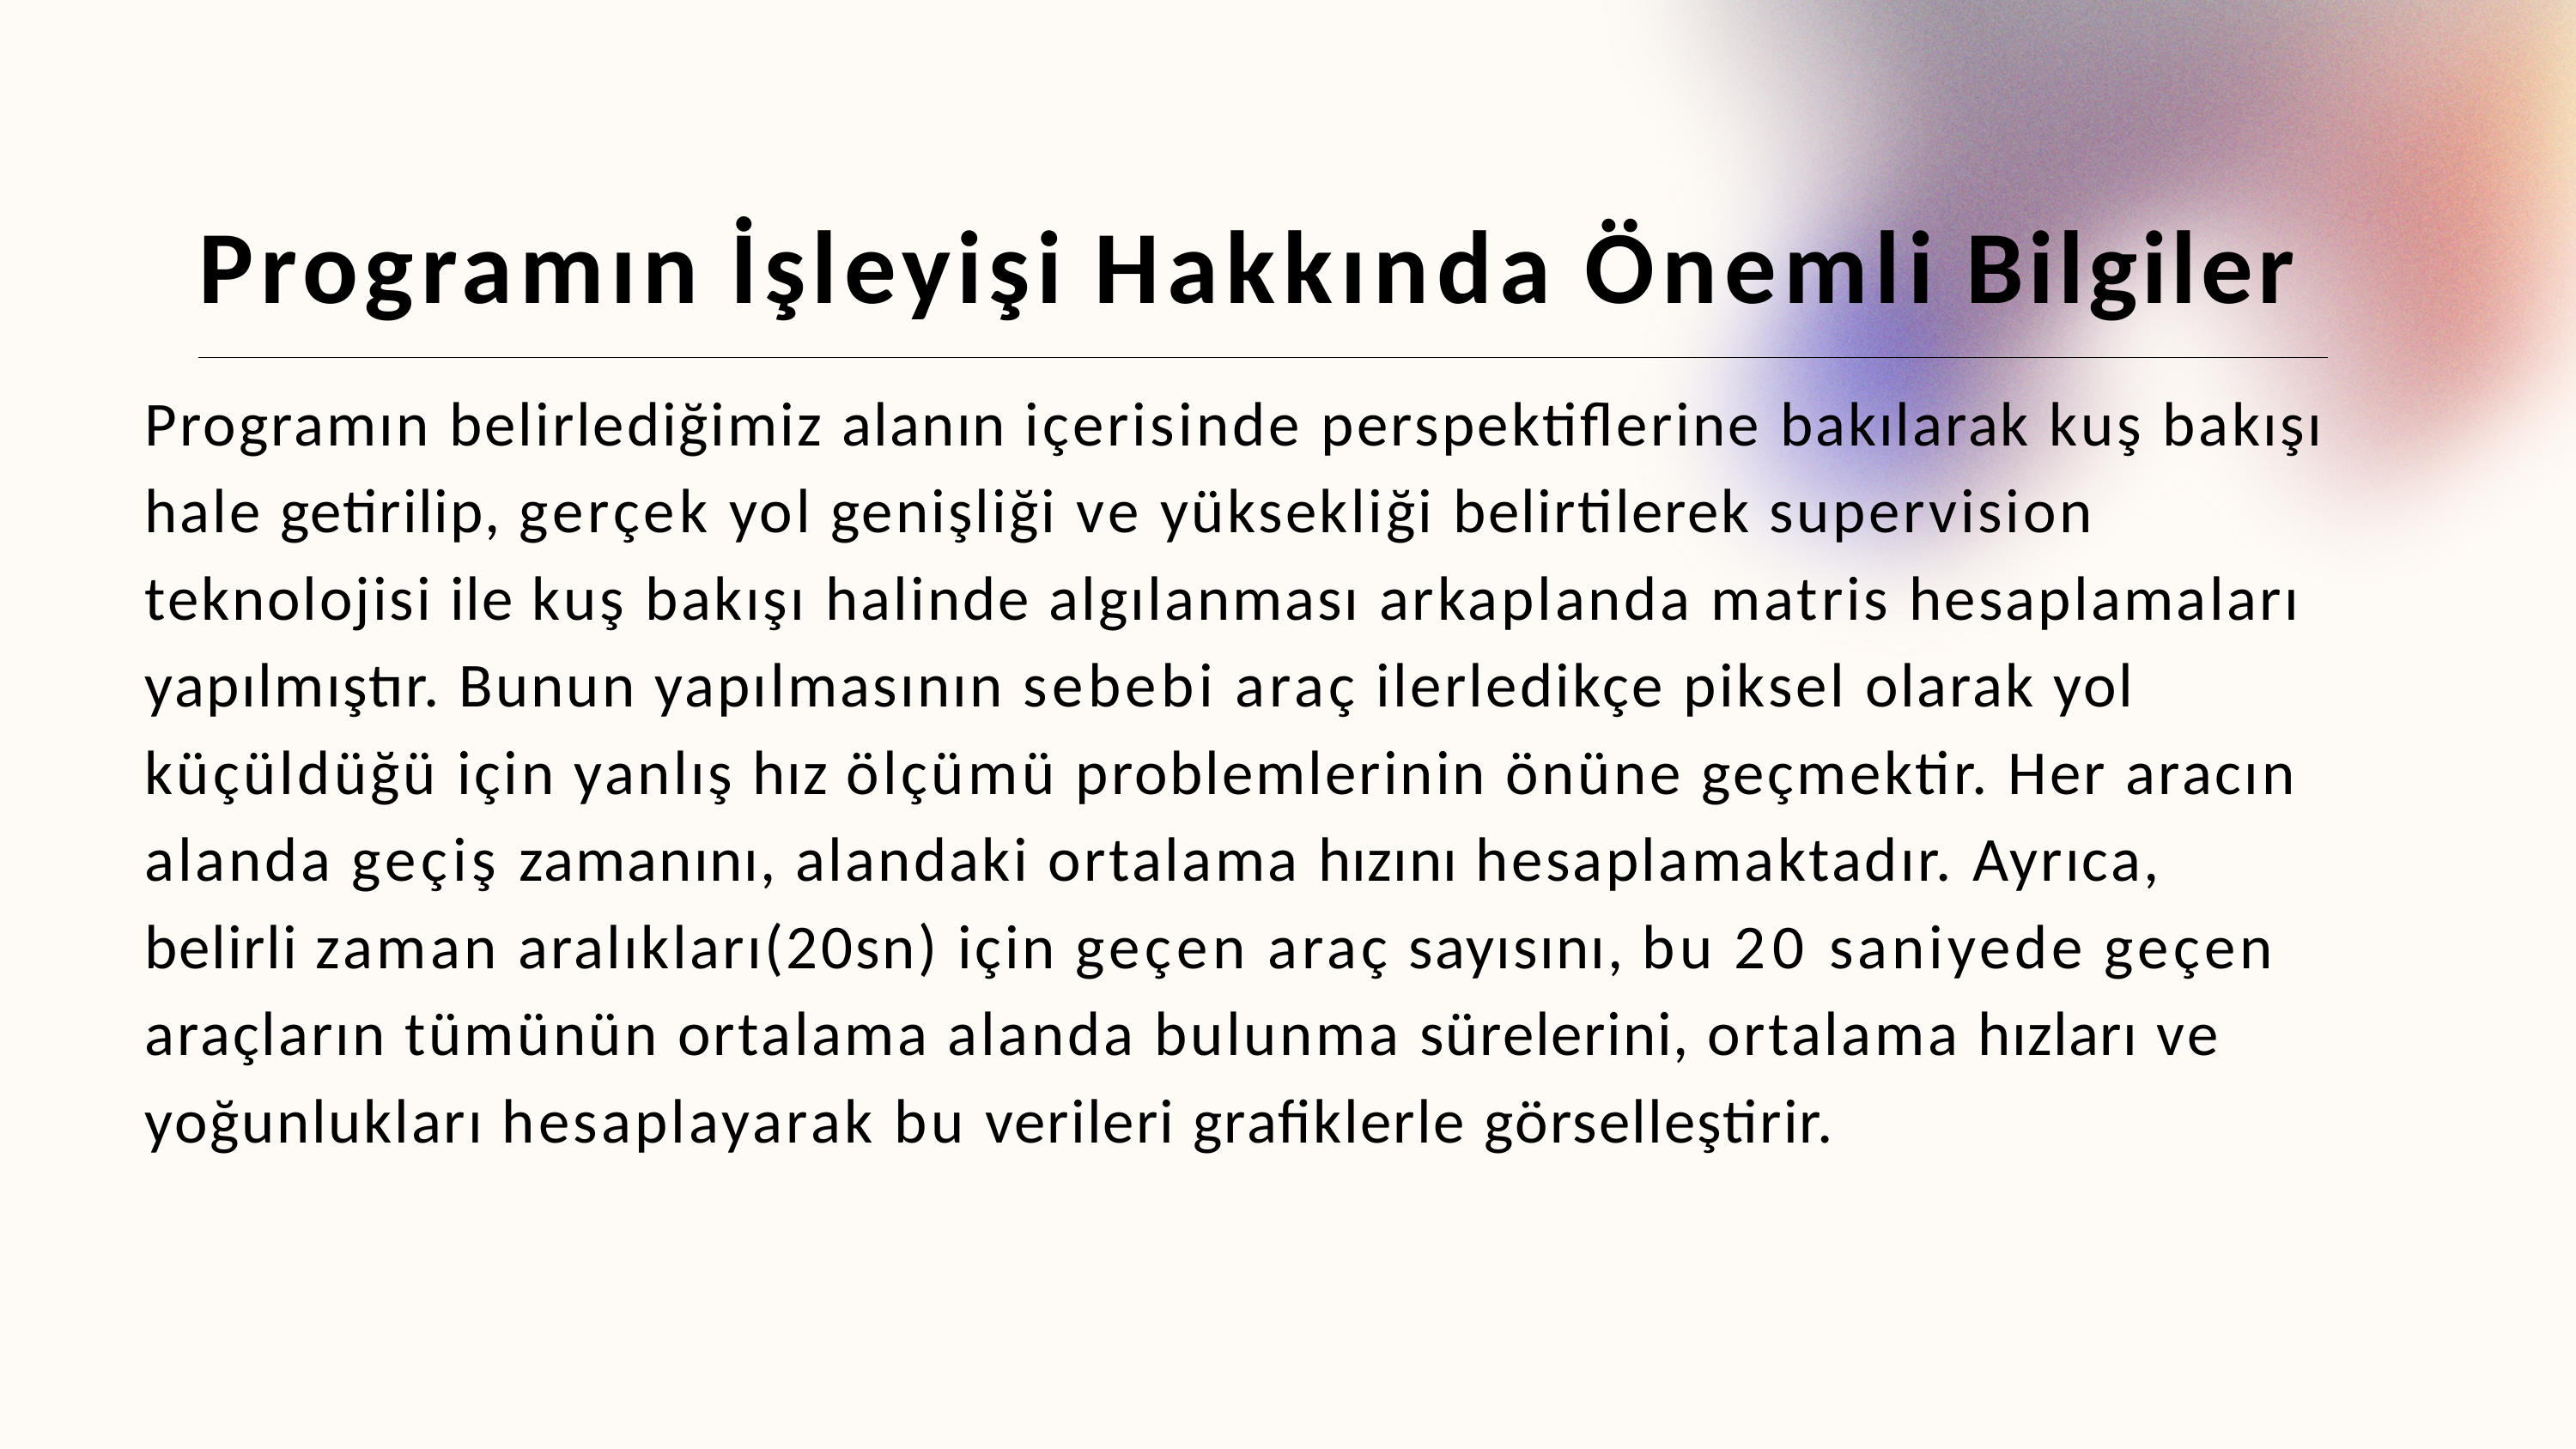

# Programın İşleyişi Hakkında Önemli Bilgiler

Programın belirlediğimiz alanın içerisinde perspektiflerine bakılarak kuş bakışı hale getirilip, gerçek yol genişliği ve yüksekliği belirtilerek supervision teknolojisi ile kuş bakışı halinde algılanması arkaplanda matris hesaplamaları yapılmıştır. Bunun yapılmasının sebebi araç ilerledikçe piksel olarak yol küçüldüğü için yanlış hız ölçümü problemlerinin önüne geçmektir. Her aracın alanda geçiş zamanını, alandaki ortalama hızını hesaplamaktadır. Ayrıca, belirli zaman aralıkları(20sn) için geçen araç sayısını, bu 20 saniyede geçen araçların tümünün ortalama alanda bulunma sürelerini, ortalama hızları ve yoğunlukları hesaplayarak bu verileri grafiklerle görselleştirir.